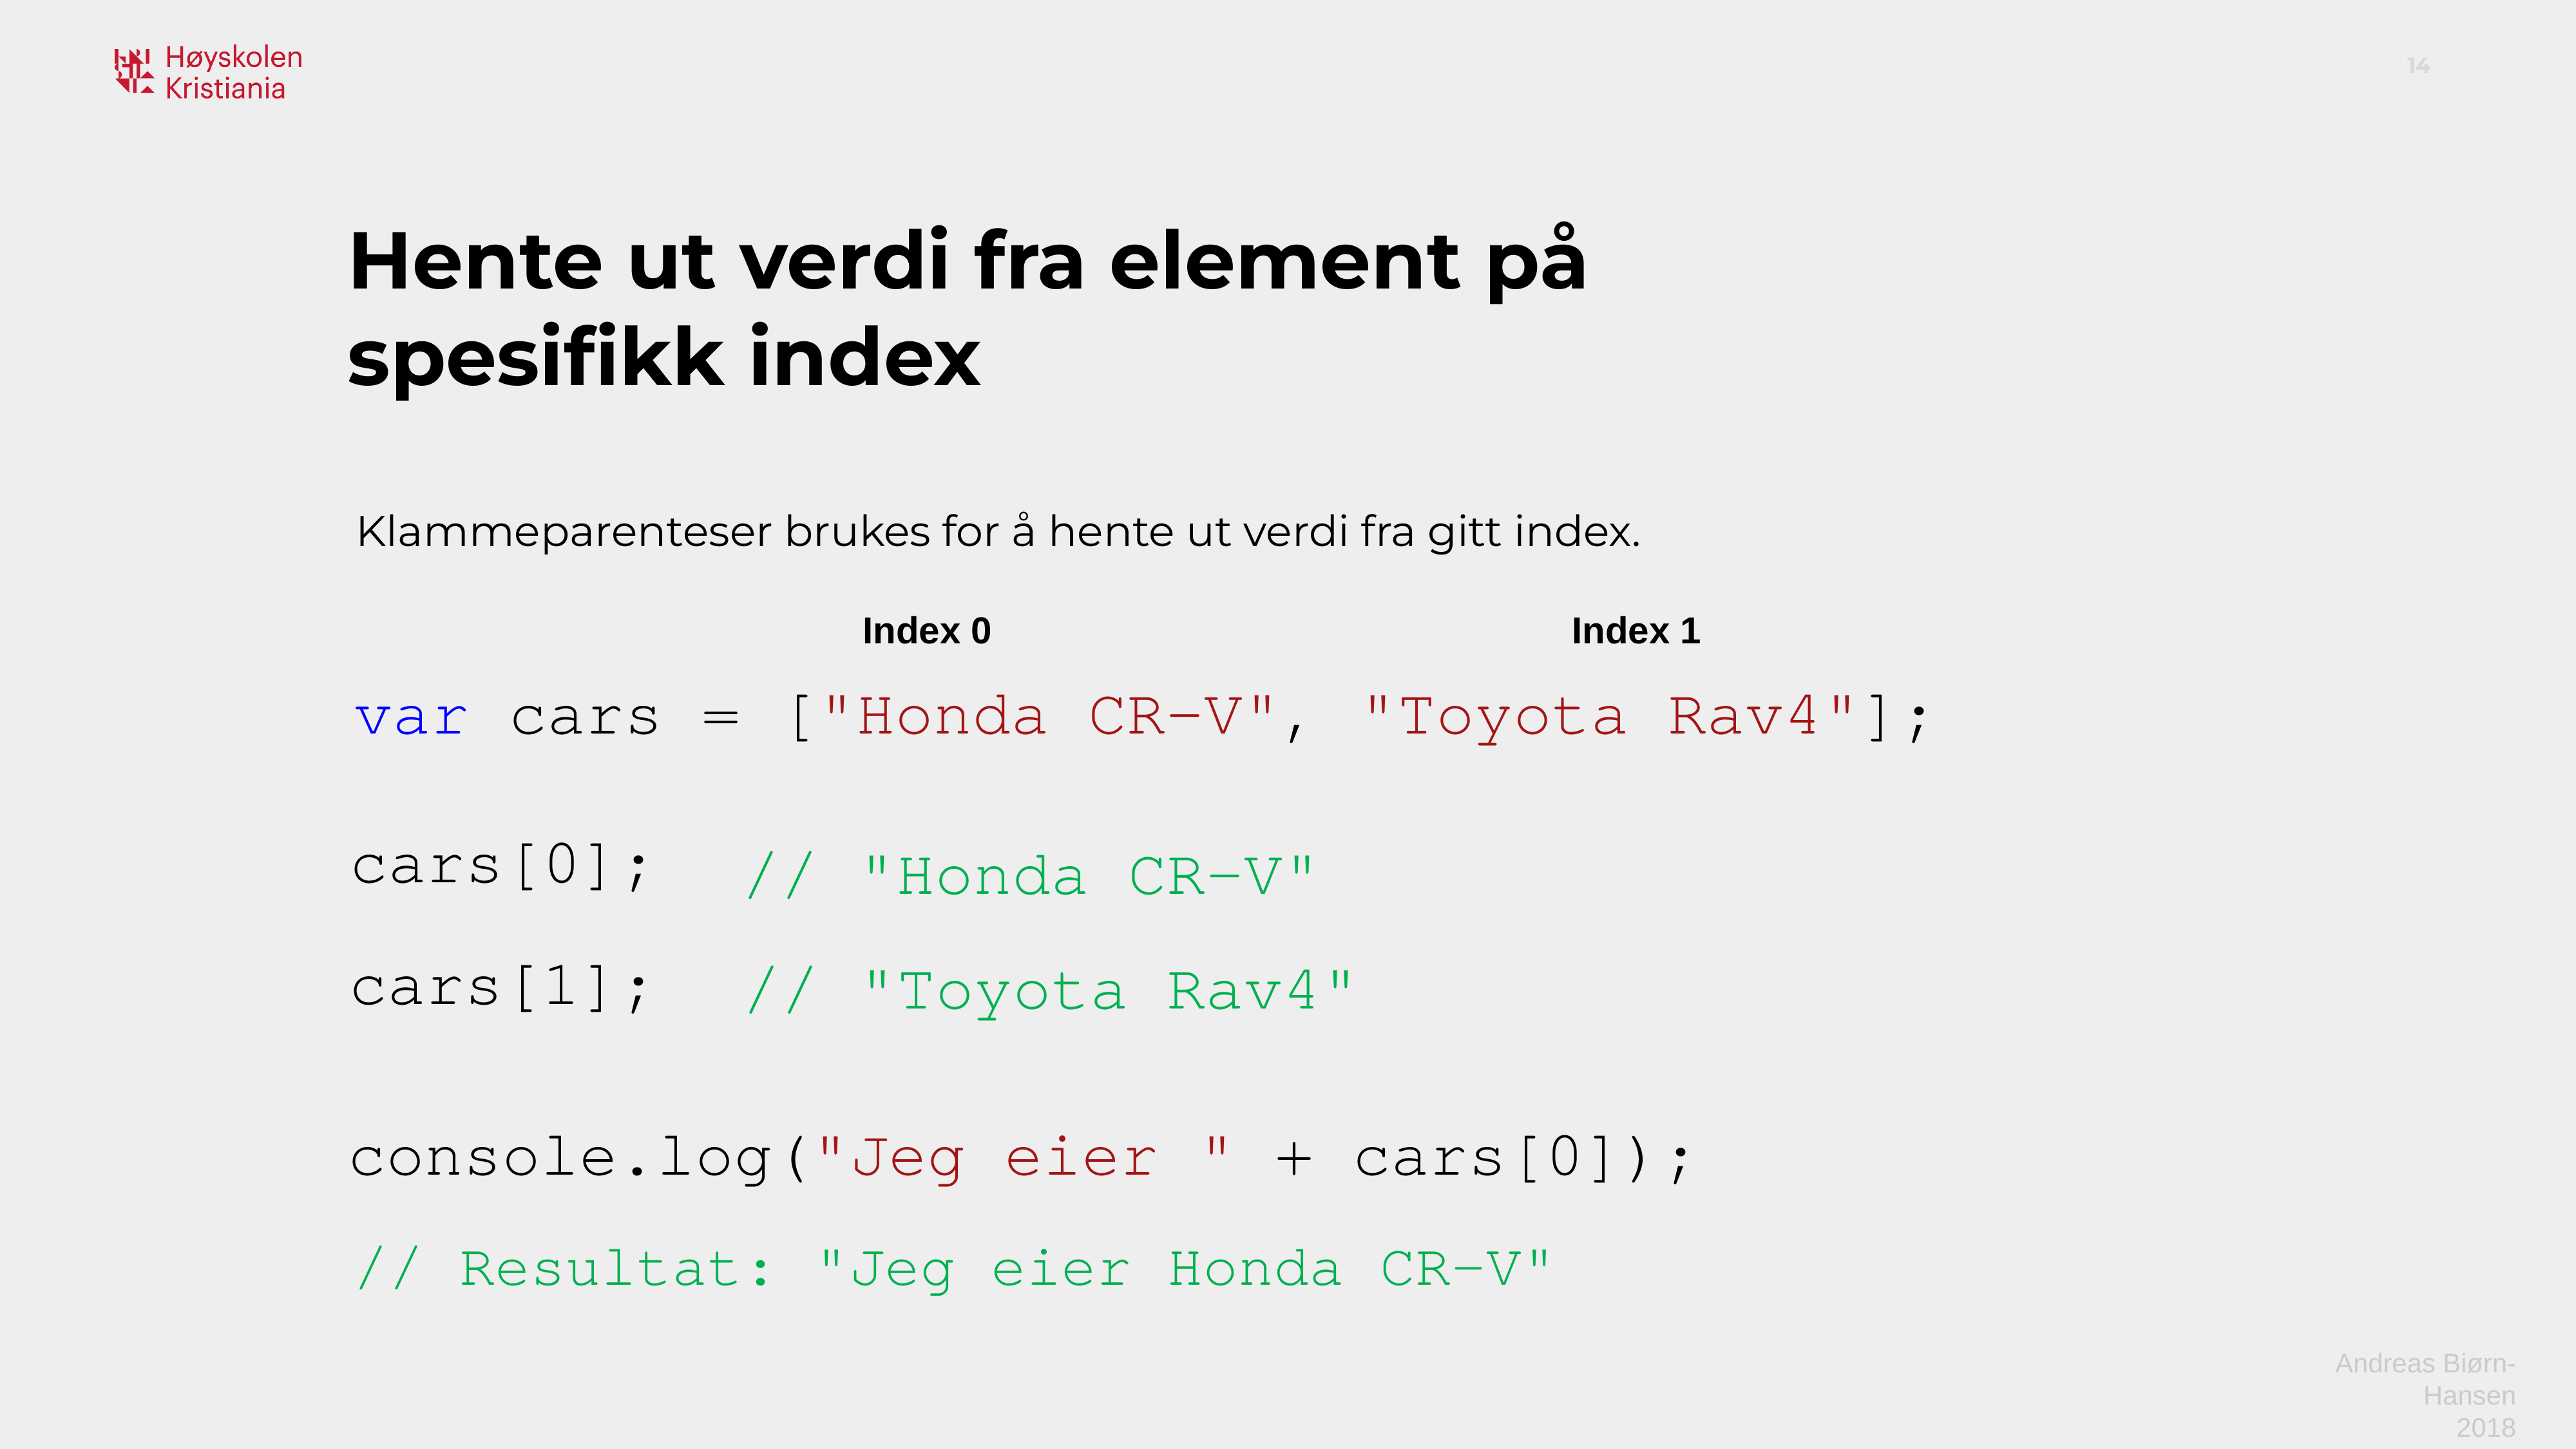

Hente ut verdi fra element på spesifikk index
Klammeparenteser brukes for å hente ut verdi fra gitt index.
Index 0
Index 1
var cars = ["Honda CR-V", "Toyota Rav4"];
cars[0];
// "Honda CR-V"
cars[1];
// "Toyota Rav4"
console.log("Jeg eier " + cars[0]);
// Resultat: "Jeg eier Honda CR-V"